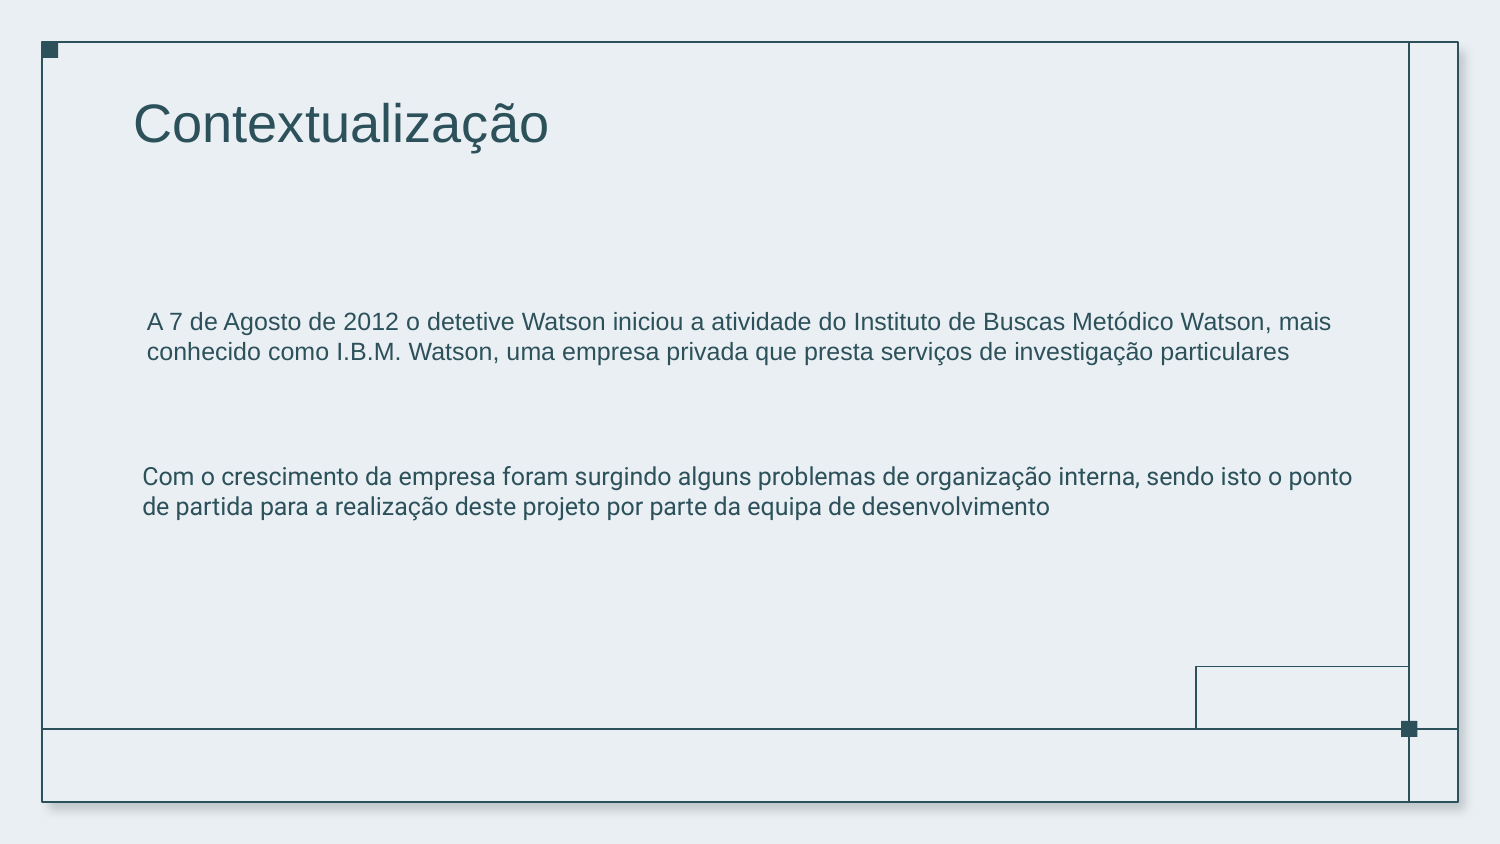

# Contextualização

A 7 de Agosto de 2012 o detetive Watson iniciou a atividade do Instituto de Buscas Metódico Watson, mais conhecido como I.B.M. Watson, uma empresa privada que presta serviços de investigação particulares
Com o crescimento da empresa foram surgindo alguns problemas de organização interna, sendo isto o ponto de partida para a realização deste projeto por parte da equipa de desenvolvimento